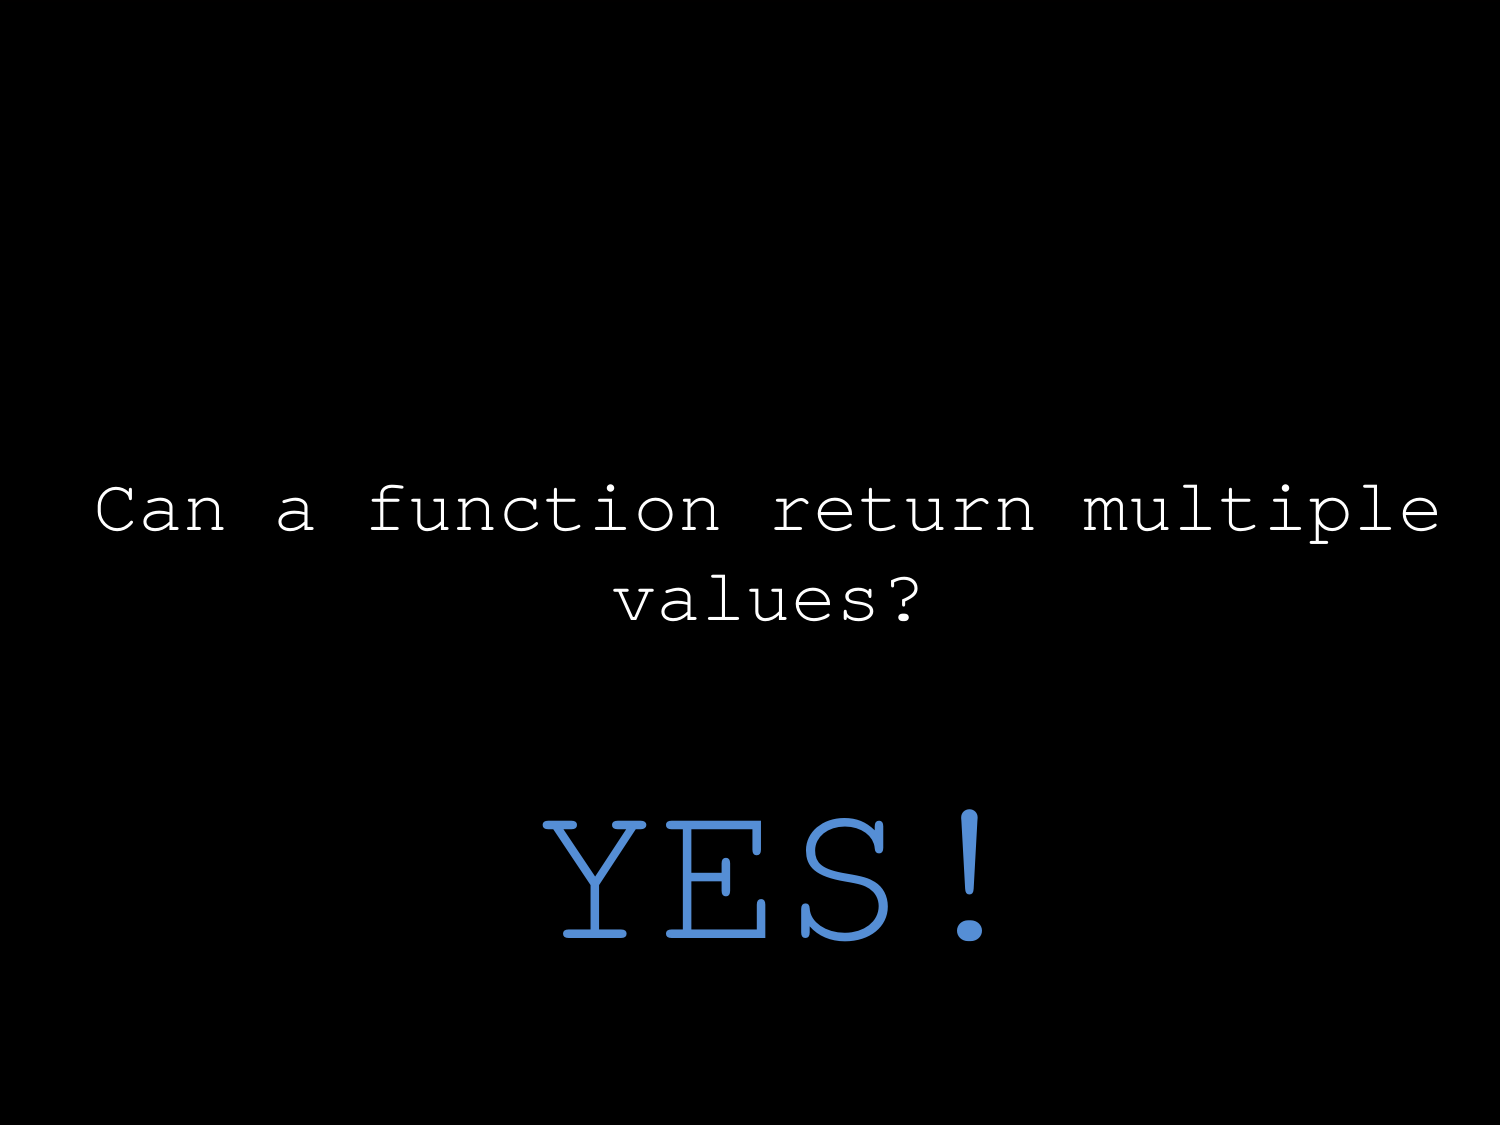

Can a function return multiple values?
YES!